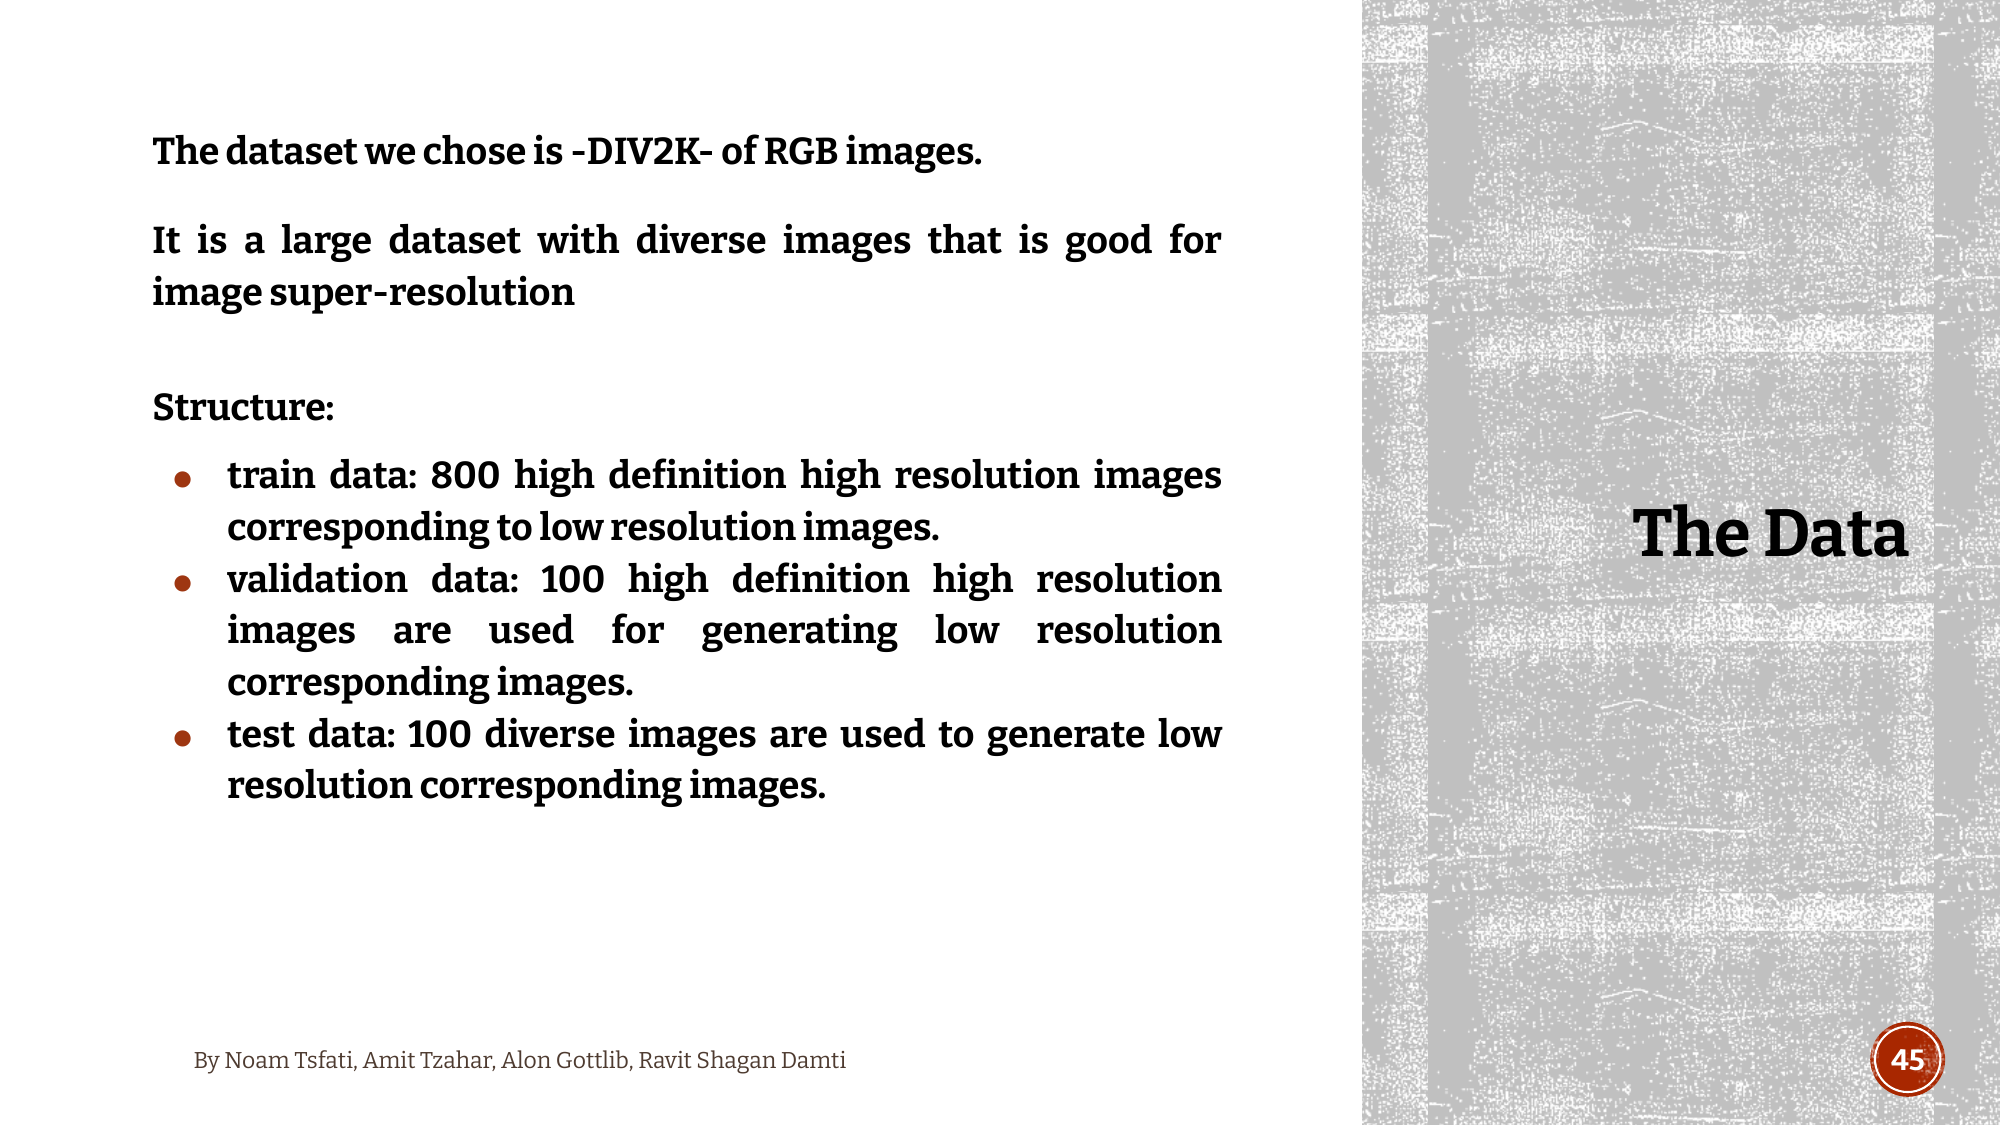

The dataset we chose is -DIV2K- of RGB images.
It is a large dataset with diverse images that is good for image super-resolution

Structure:
train data: 800 high definition high resolution images corresponding to low resolution images.
validation data: 100 high definition high resolution images are used for generating low resolution corresponding images.
test data: 100 diverse images are used to generate low resolution corresponding images.
# The Data
By Noam Tsfati, Amit Tzahar, Alon Gottlib, Ravit Shagan Damti
45